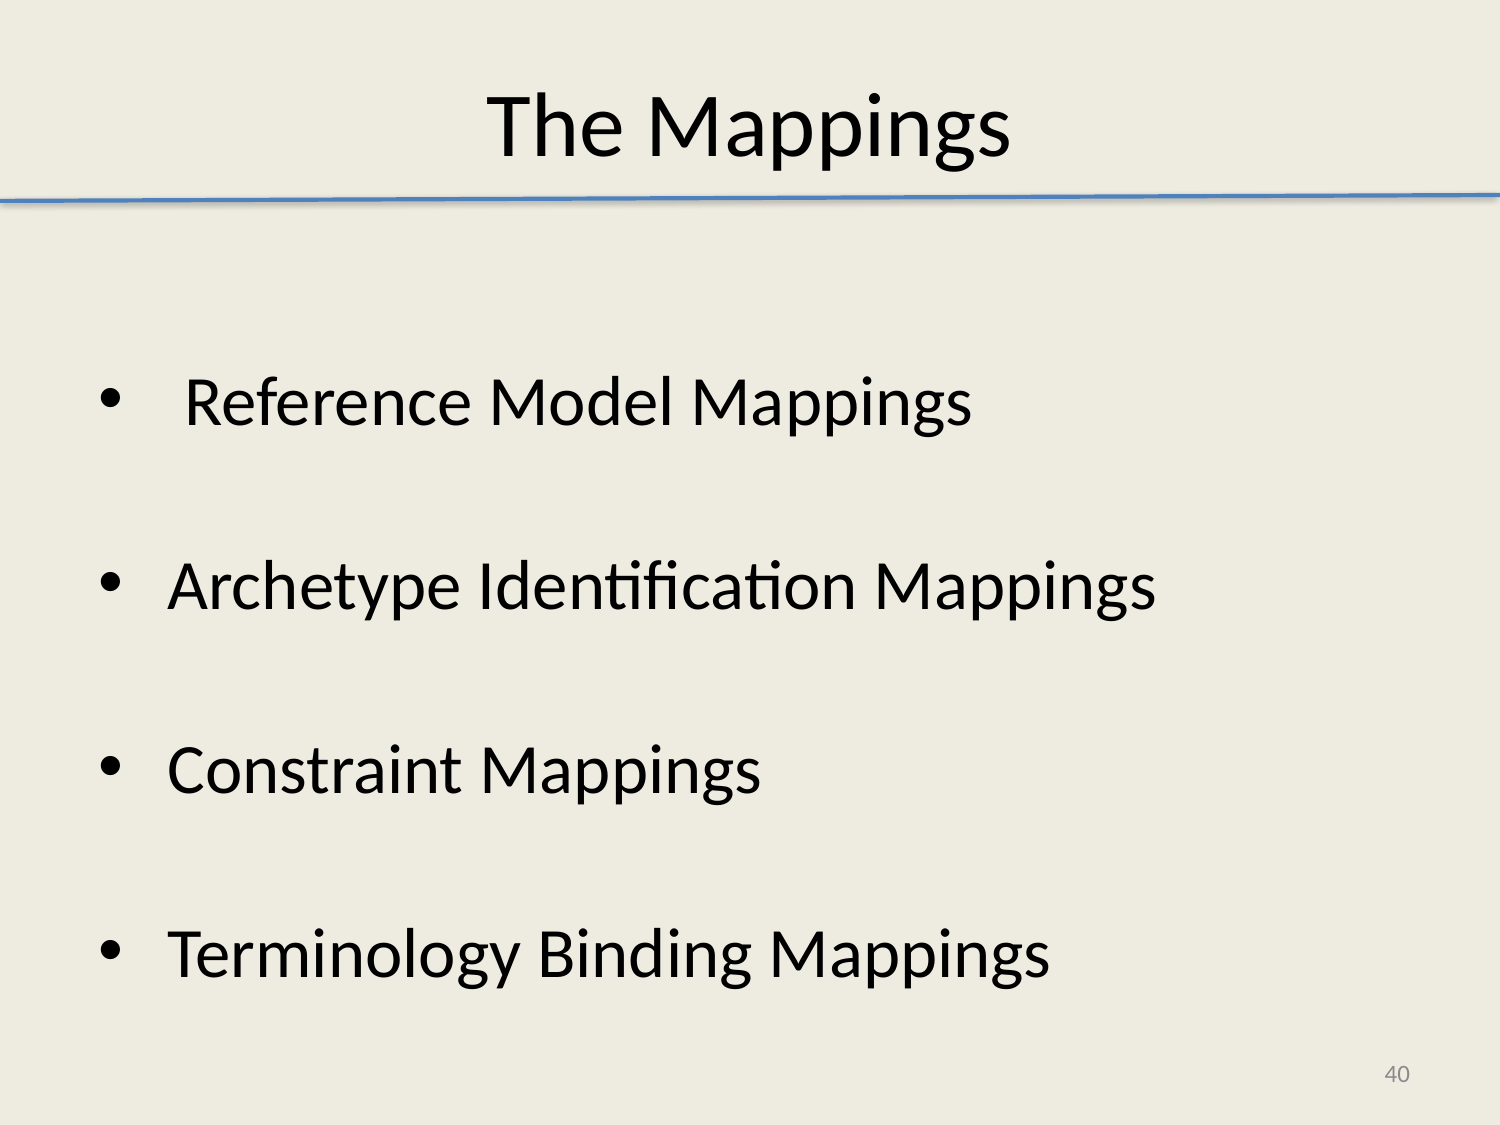

The Mappings
Reference Model Mappings
Archetype Identification Mappings
Constraint Mappings
Terminology Binding Mappings
40